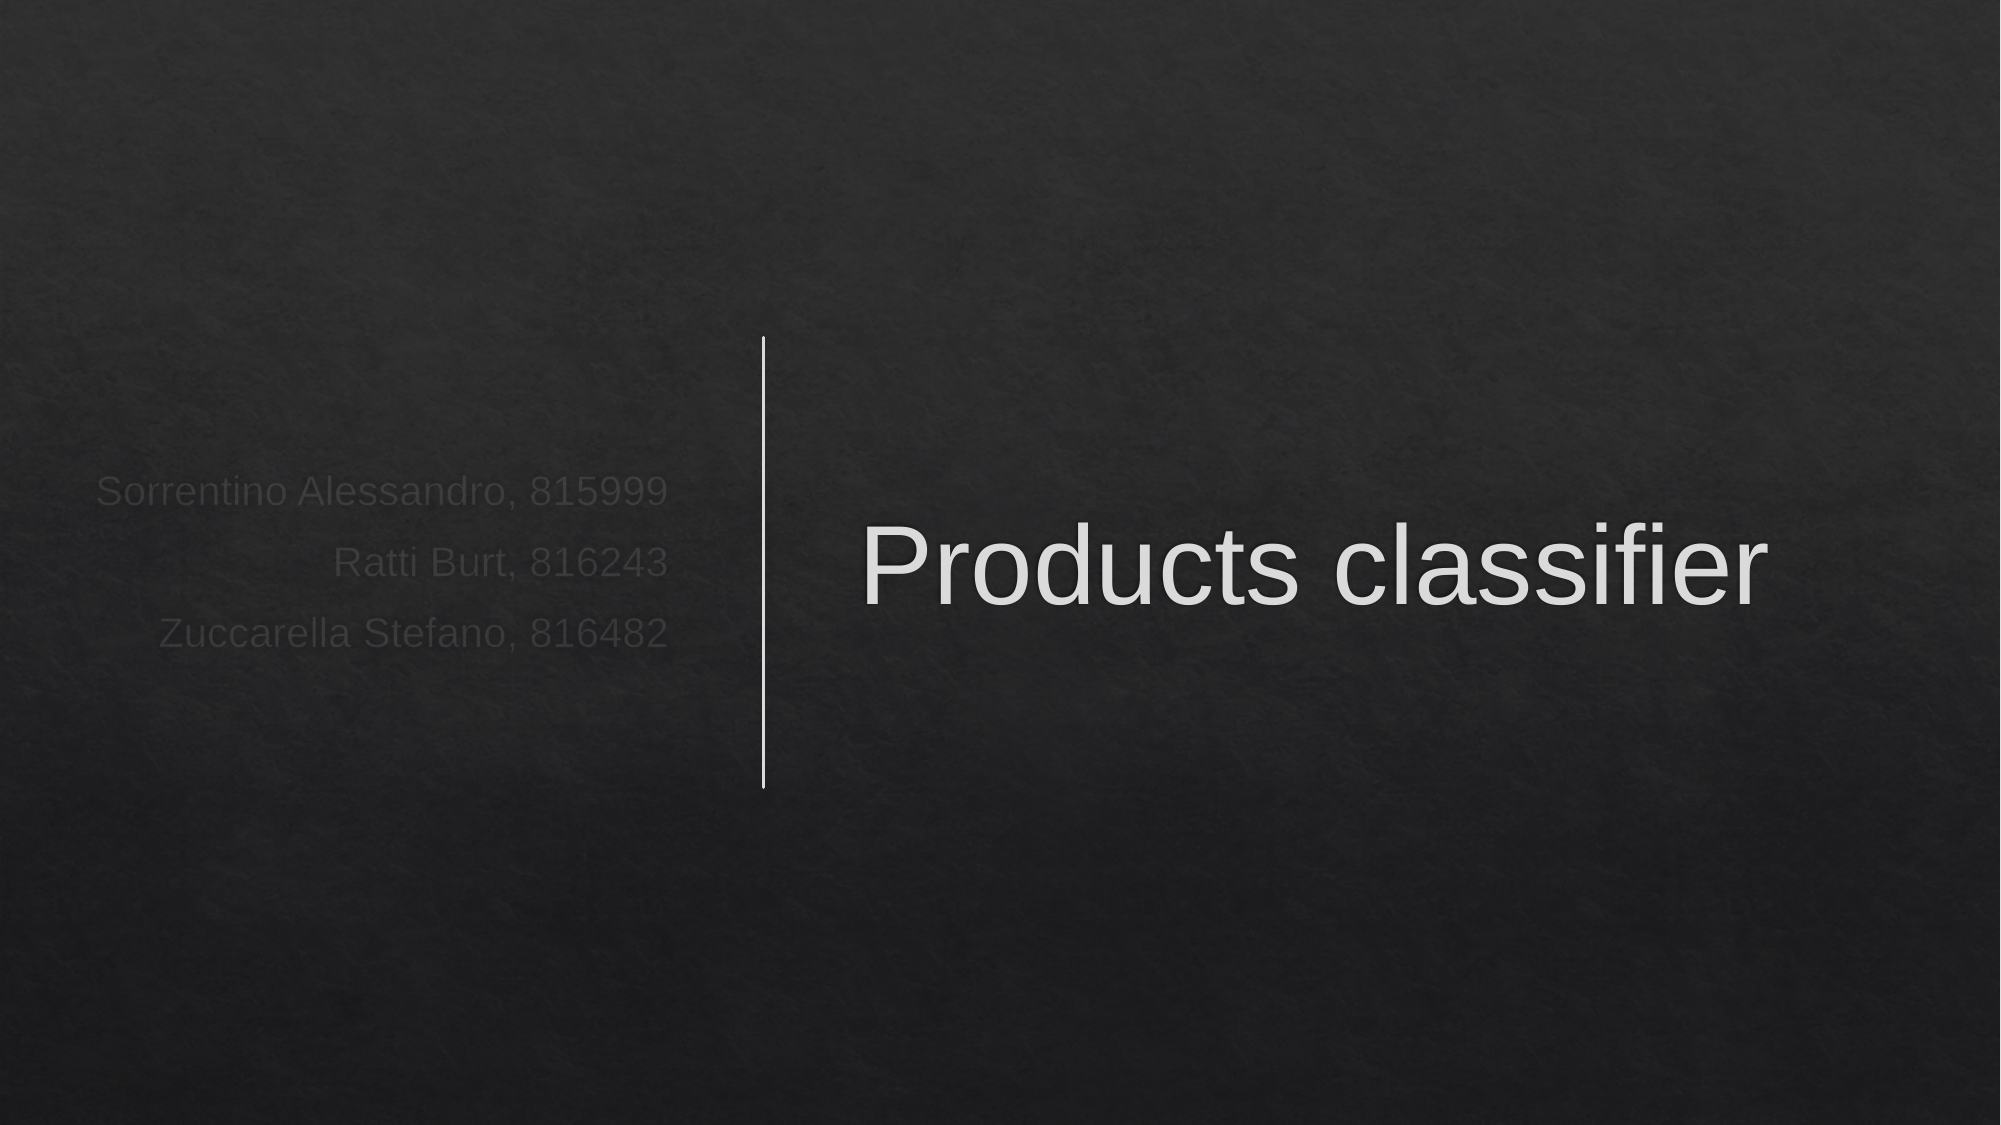

Sorrentino Alessandro, 815999
Ratti Burt, 816243
Zuccarella Stefano, 816482
# Products classifier